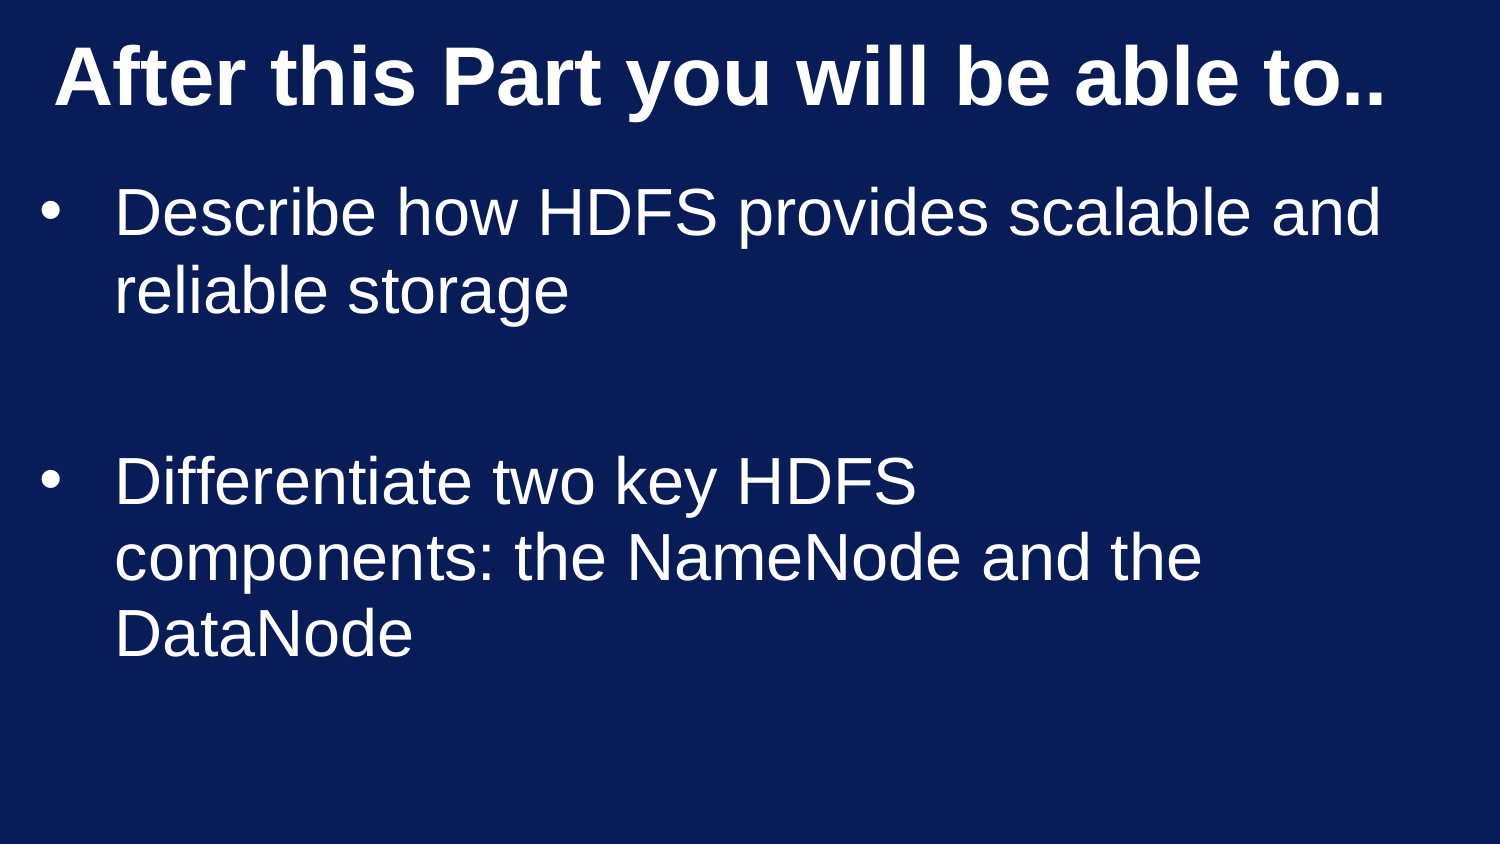

# After this Part you will be able to..
Describe how HDFS provides scalable and
reliable storage

Differentiate two key HDFS components: the NameNode and the DataNode